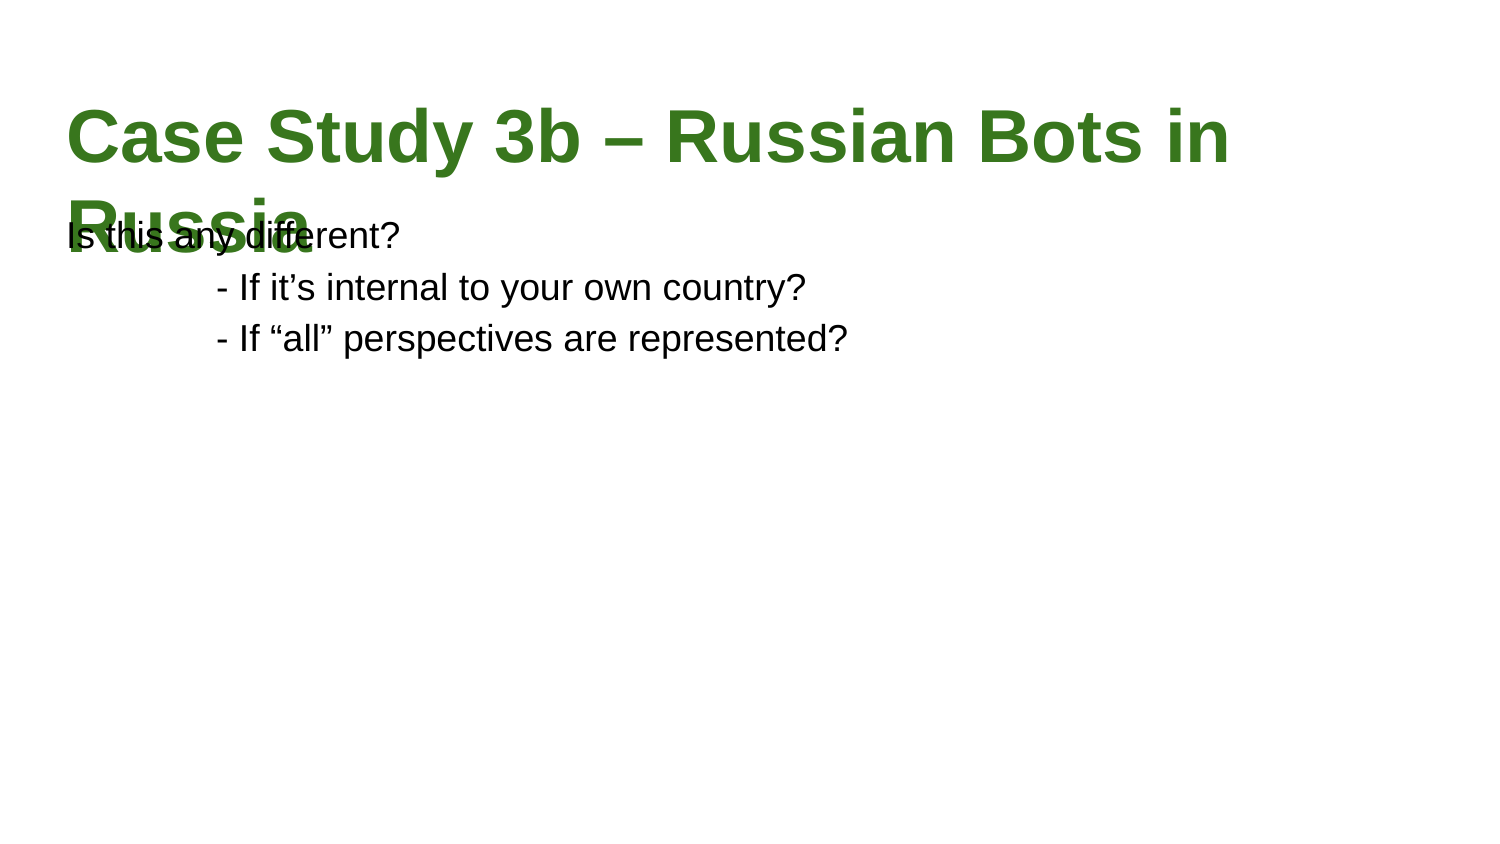

# Case Study 3b – Russian Bots in Russia
Is this any different?
	- If it’s internal to your own country?
	- If “all” perspectives are represented?